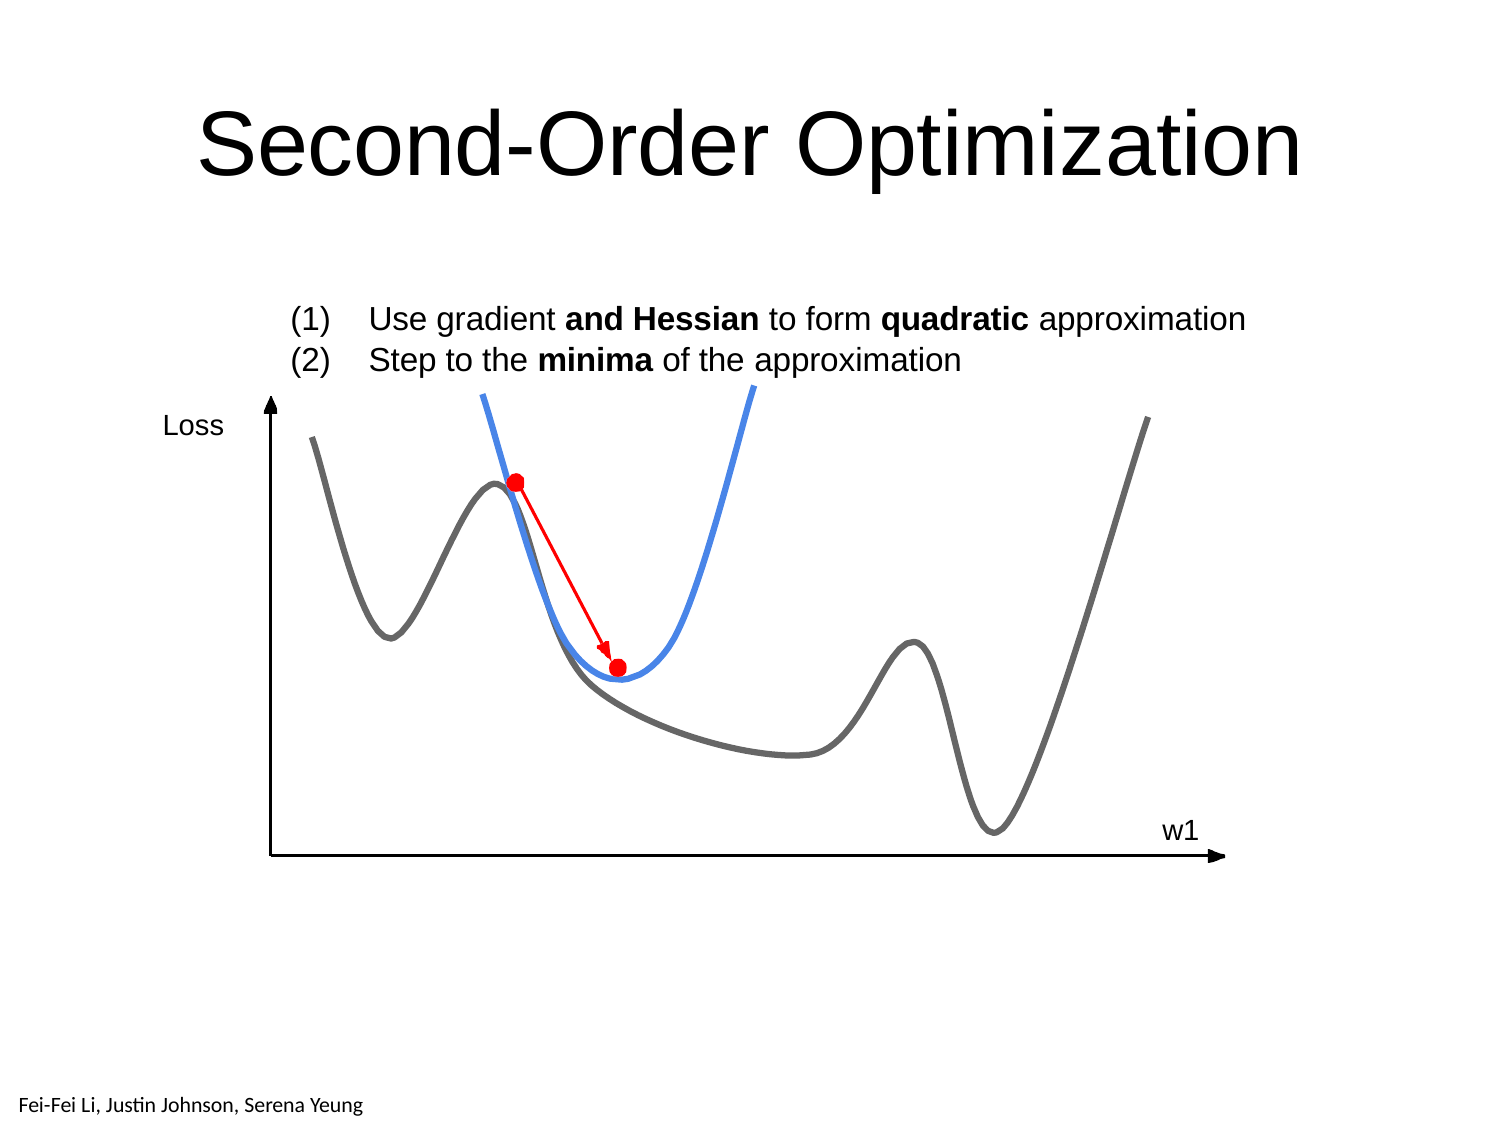

# Second-Order Optimization
Use gradient and Hessian to form quadratic approximation
Step to the minima of the approximation
Loss

April 25, 2019
98
w1
Lecture 7 -
Fei-Fei Li & Justin Johnson & Serena Yeung	Lecture 7 -	April 24, 2018
Fei-Fei Li, Justin Johnson, Serena Yeung